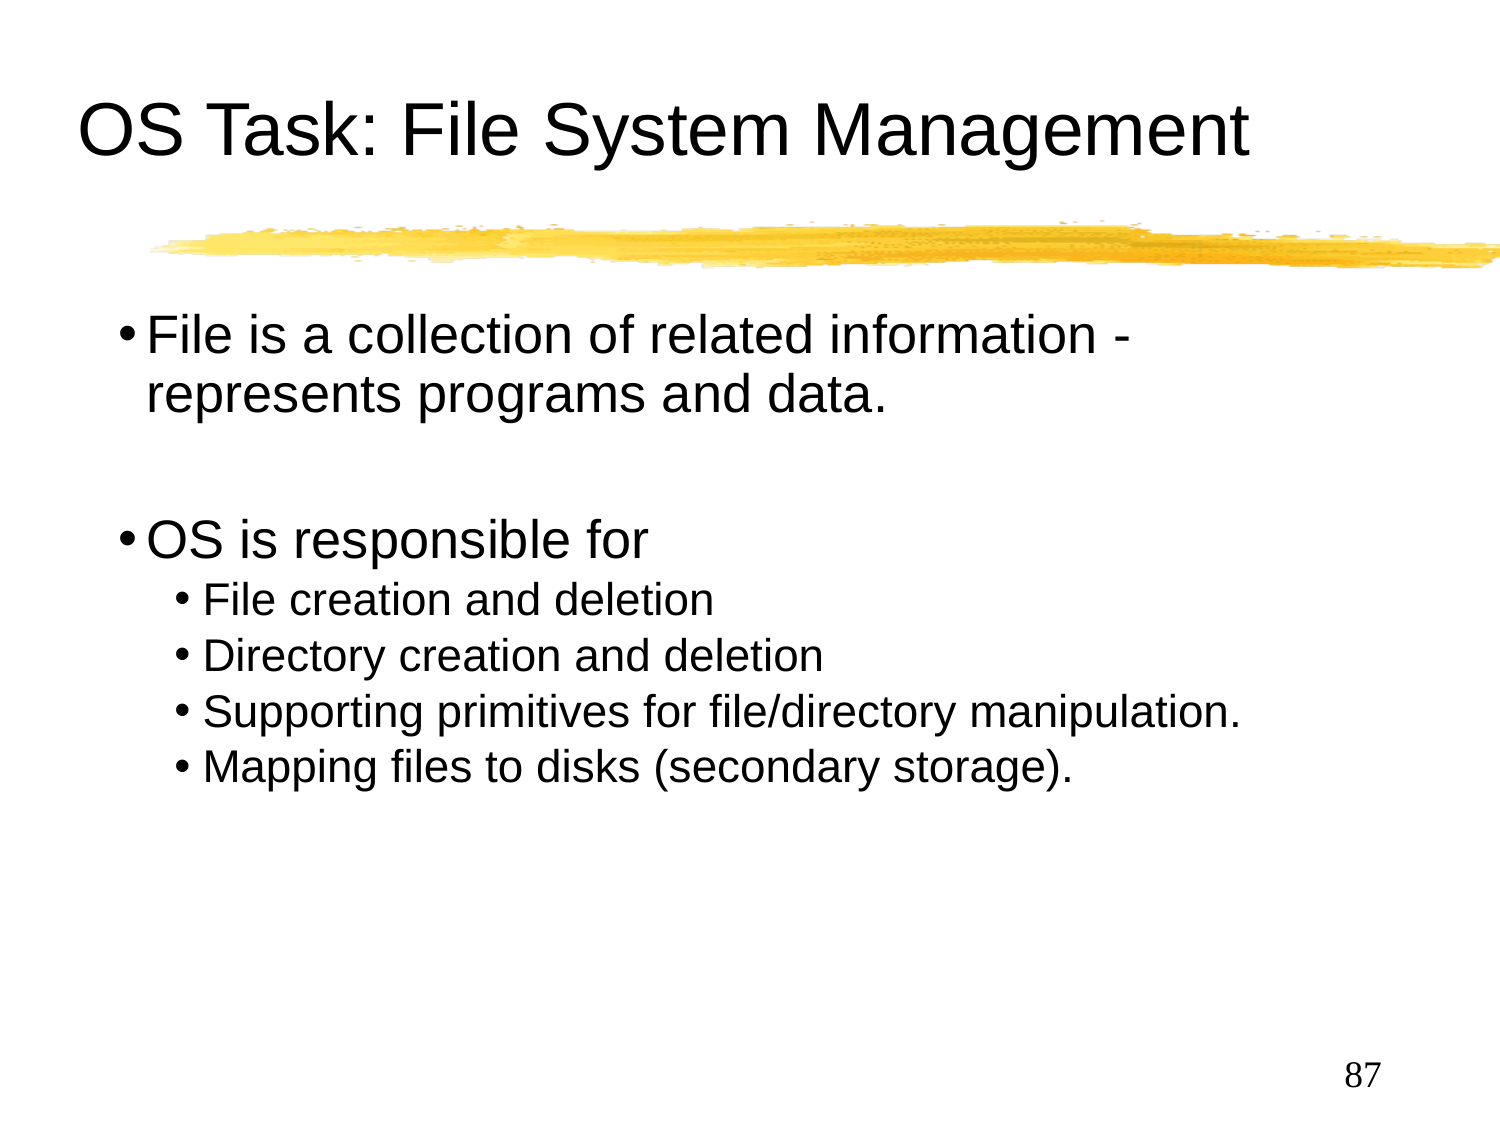

# OS Task: File System Management
File is a collection of related information - represents programs and data.

OS is responsible for
File creation and deletion
Directory creation and deletion
Supporting primitives for file/directory manipulation.
Mapping files to disks (secondary storage).
Backup files on archival media (tapes).
87